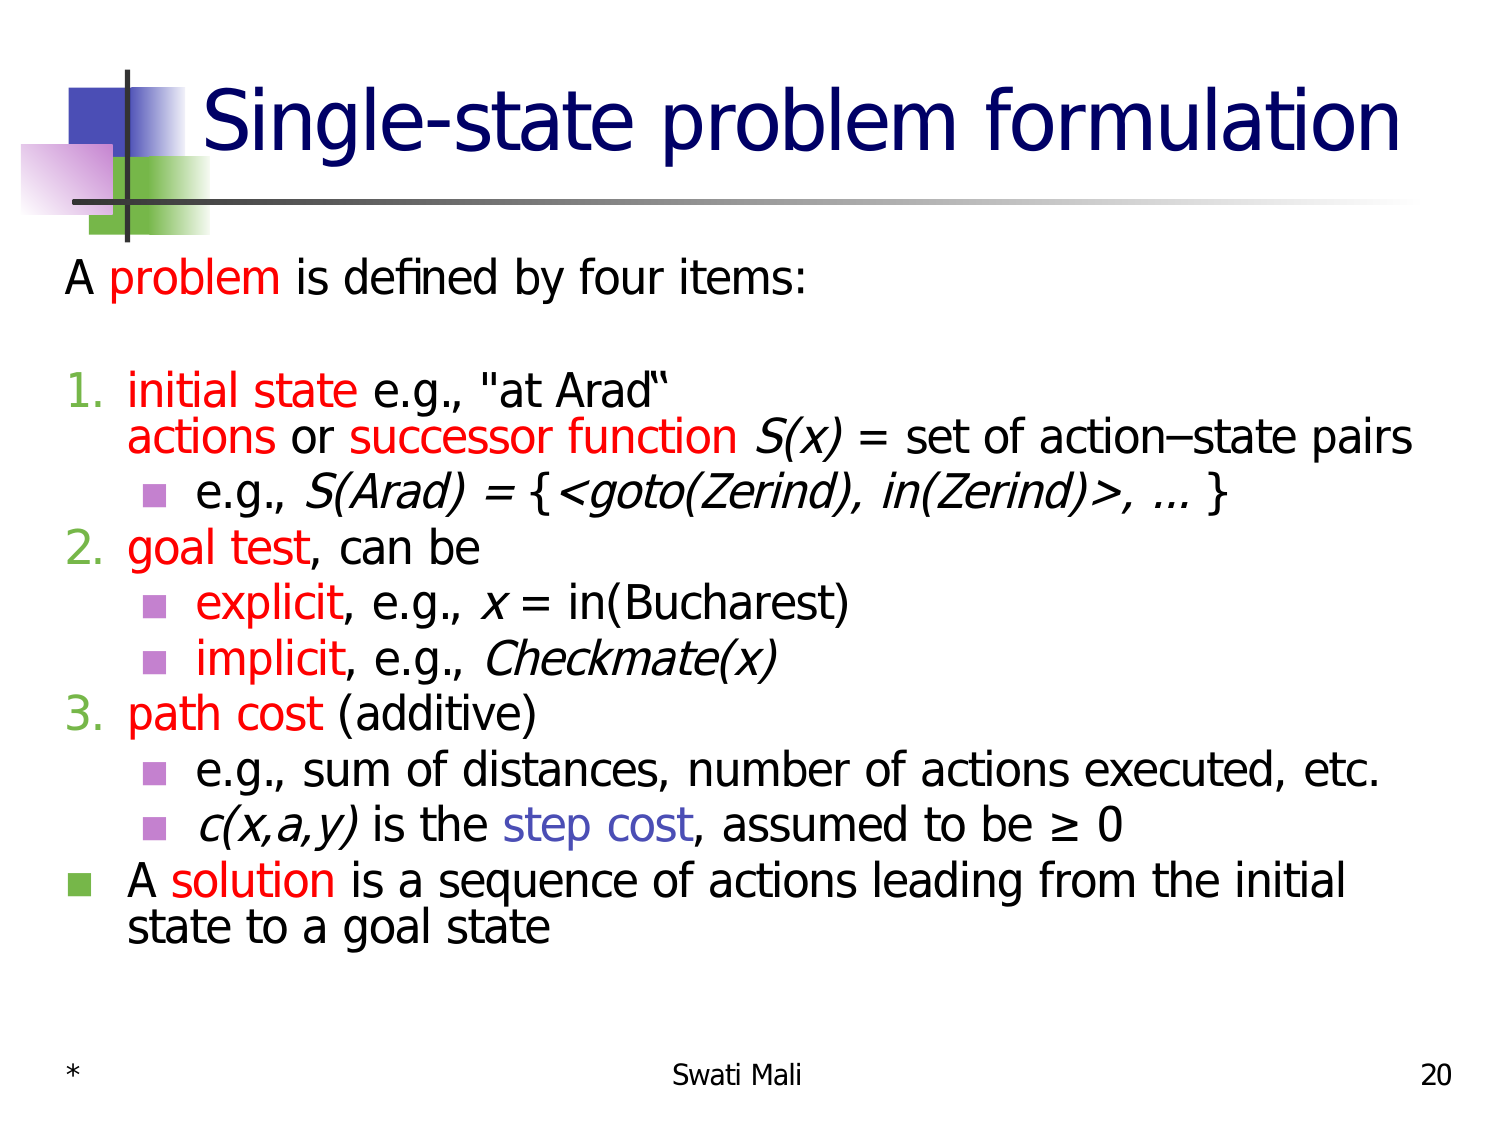

# Single-state problem formulation
A problem is defined by four items:
initial state e.g., "at Arad“
actions or successor function S(x) = set of action–state pairs
e.g., S(Arad) = {<goto(Zerind), in(Zerind)>, … }
goal test, can be
explicit, e.g., x = in(Bucharest)
implicit, e.g., Checkmate(x)
path cost (additive)
e.g., sum of distances, number of actions executed, etc.
c(x,a,y) is the step cost, assumed to be ≥ 0
A solution is a sequence of actions leading from the initial state to a goal state
*
Swati Mali
20